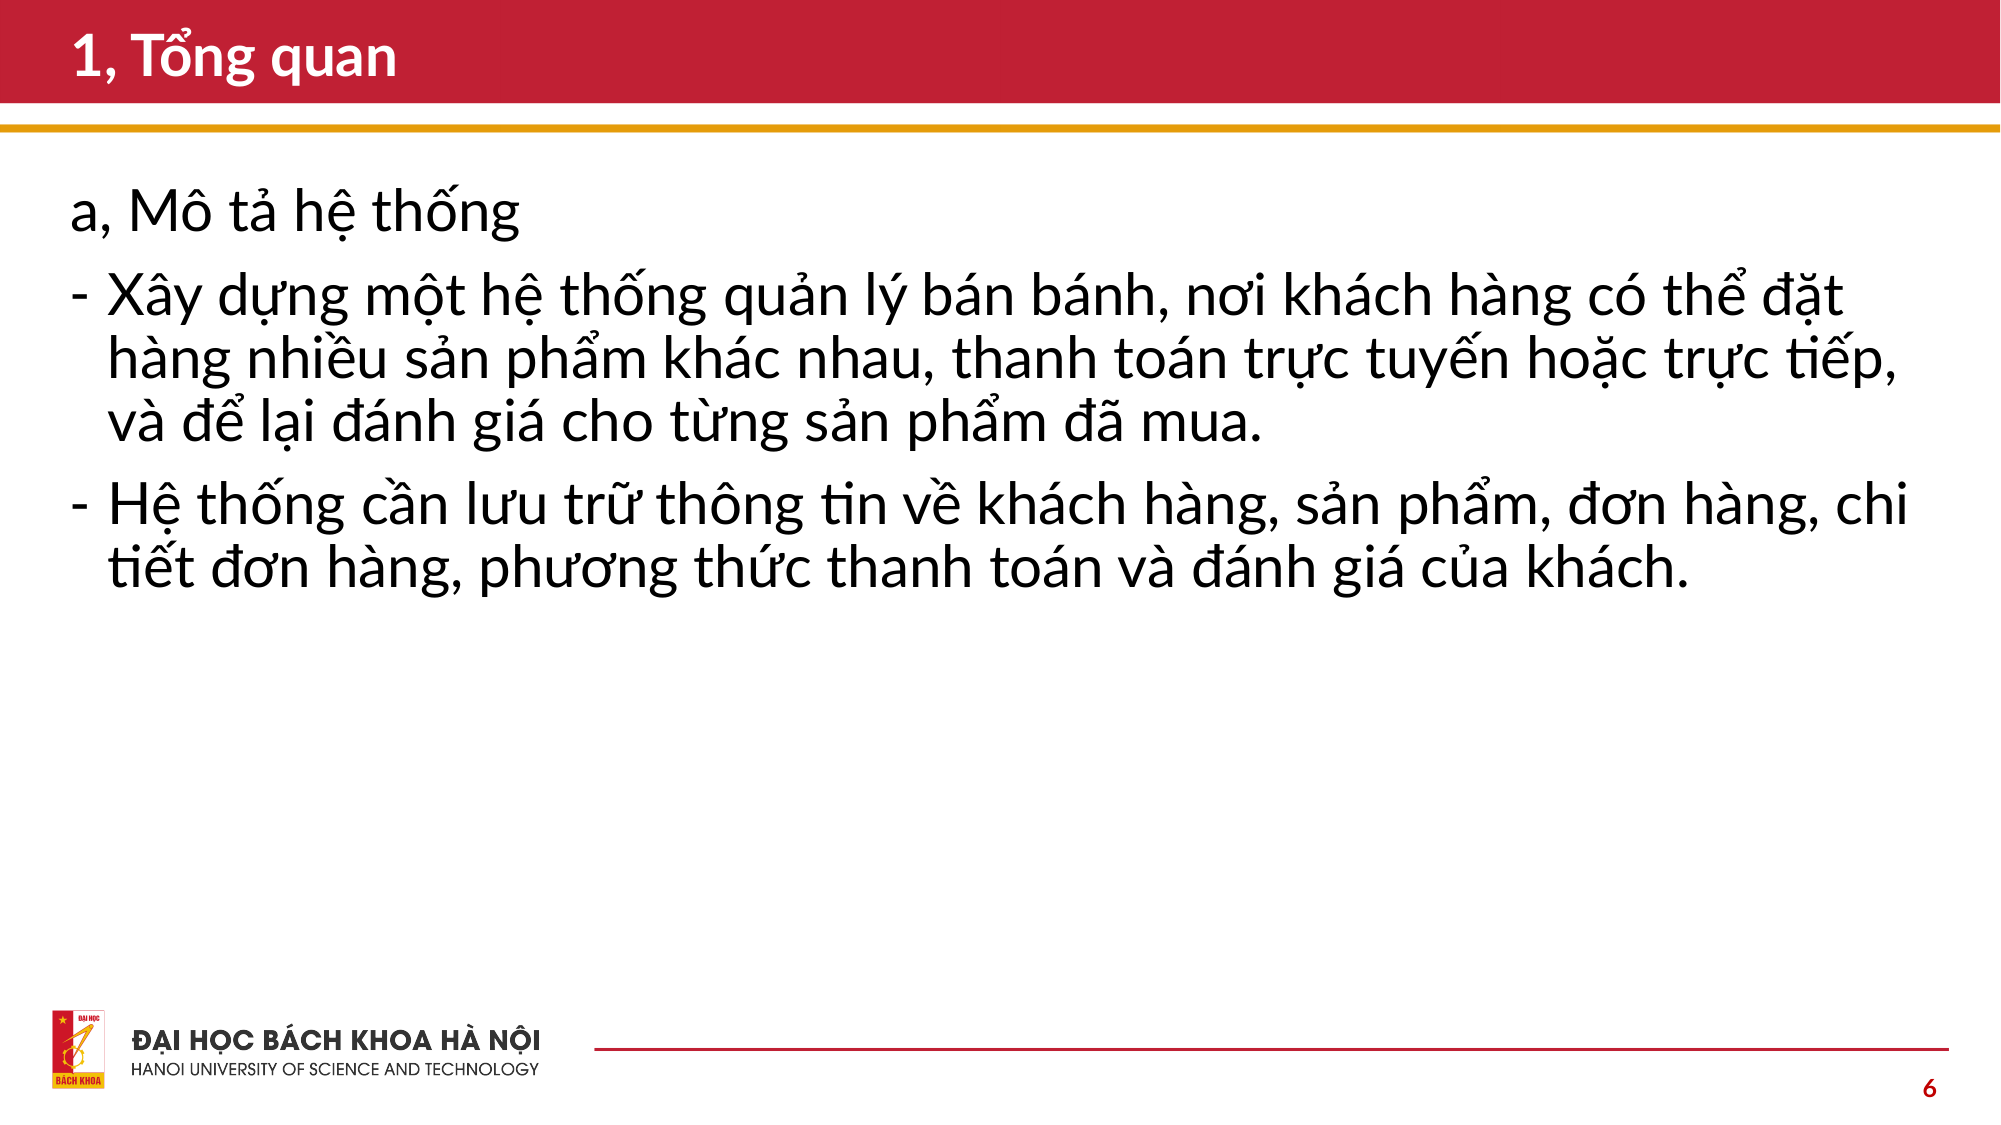

# 1, Tổng quan
a, Mô tả hệ thống
Xây dựng một hệ thống quản lý bán bánh, nơi khách hàng có thể đặt hàng nhiều sản phẩm khác nhau, thanh toán trực tuyến hoặc trực tiếp, và để lại đánh giá cho từng sản phẩm đã mua.
Hệ thống cần lưu trữ thông tin về khách hàng, sản phẩm, đơn hàng, chi tiết đơn hàng, phương thức thanh toán và đánh giá của khách.
6